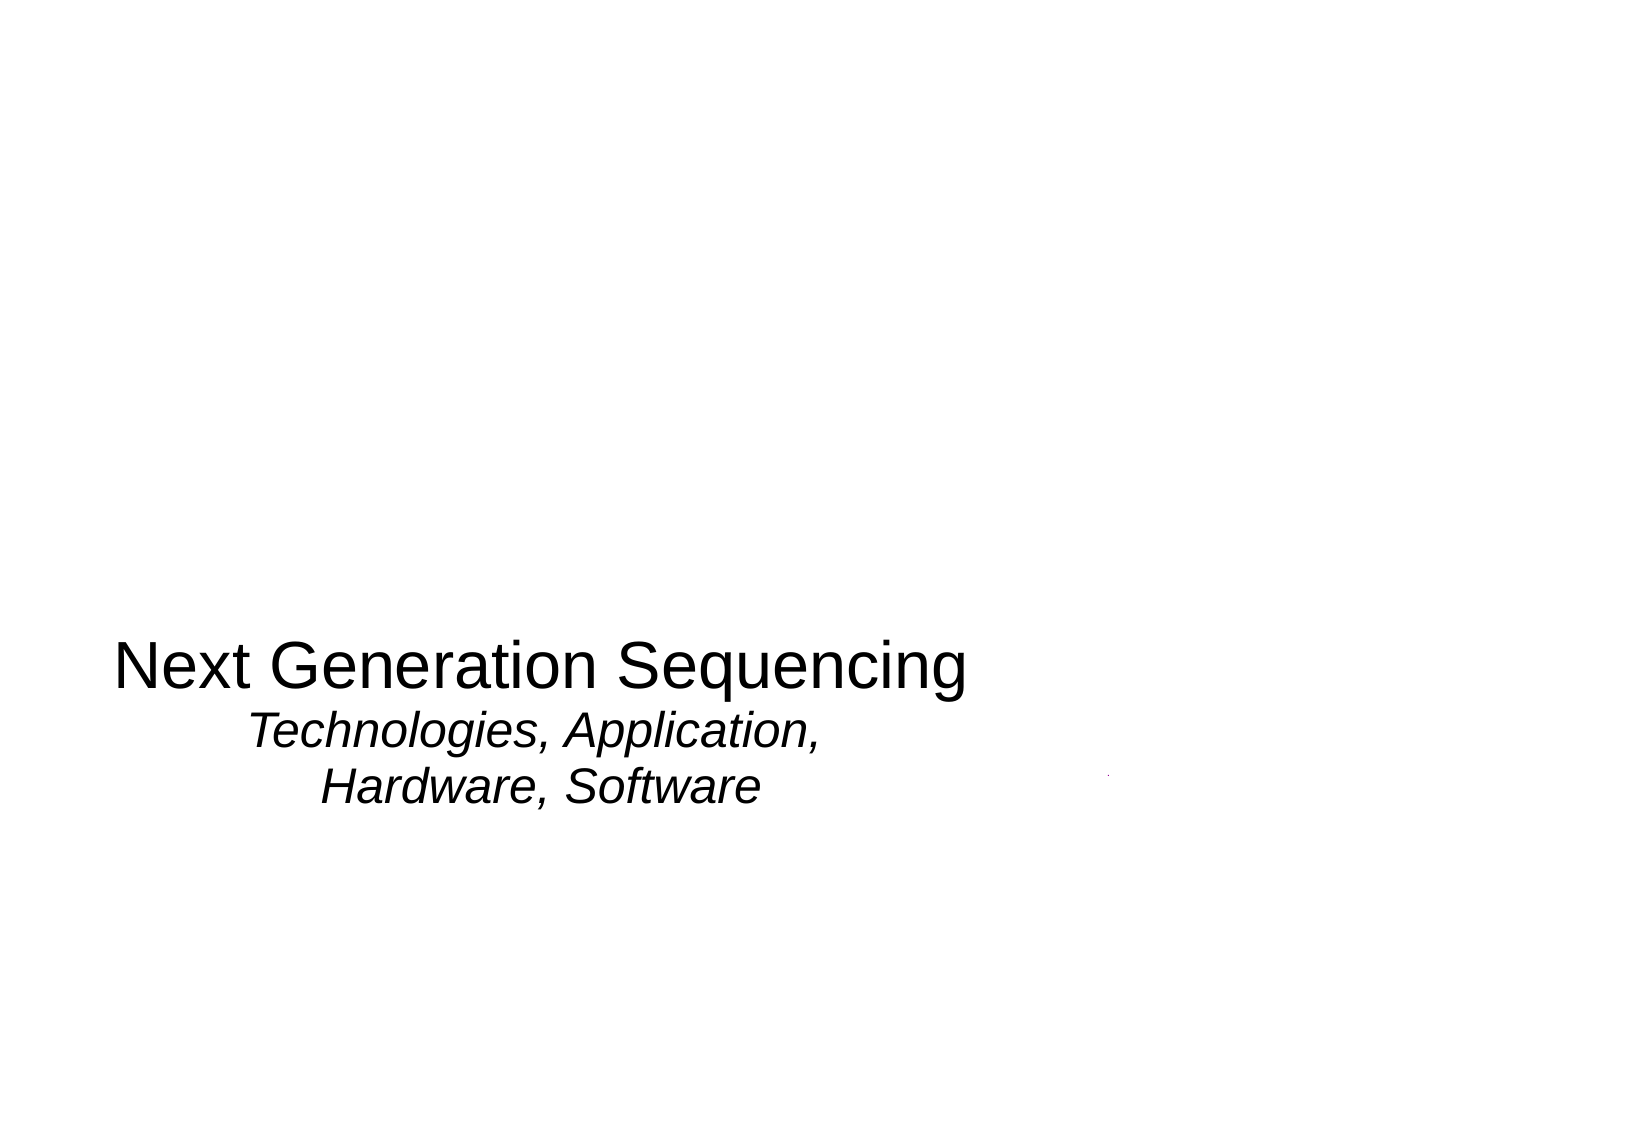

Next Generation Sequencing
Technologies, Application,
Hardware, Software